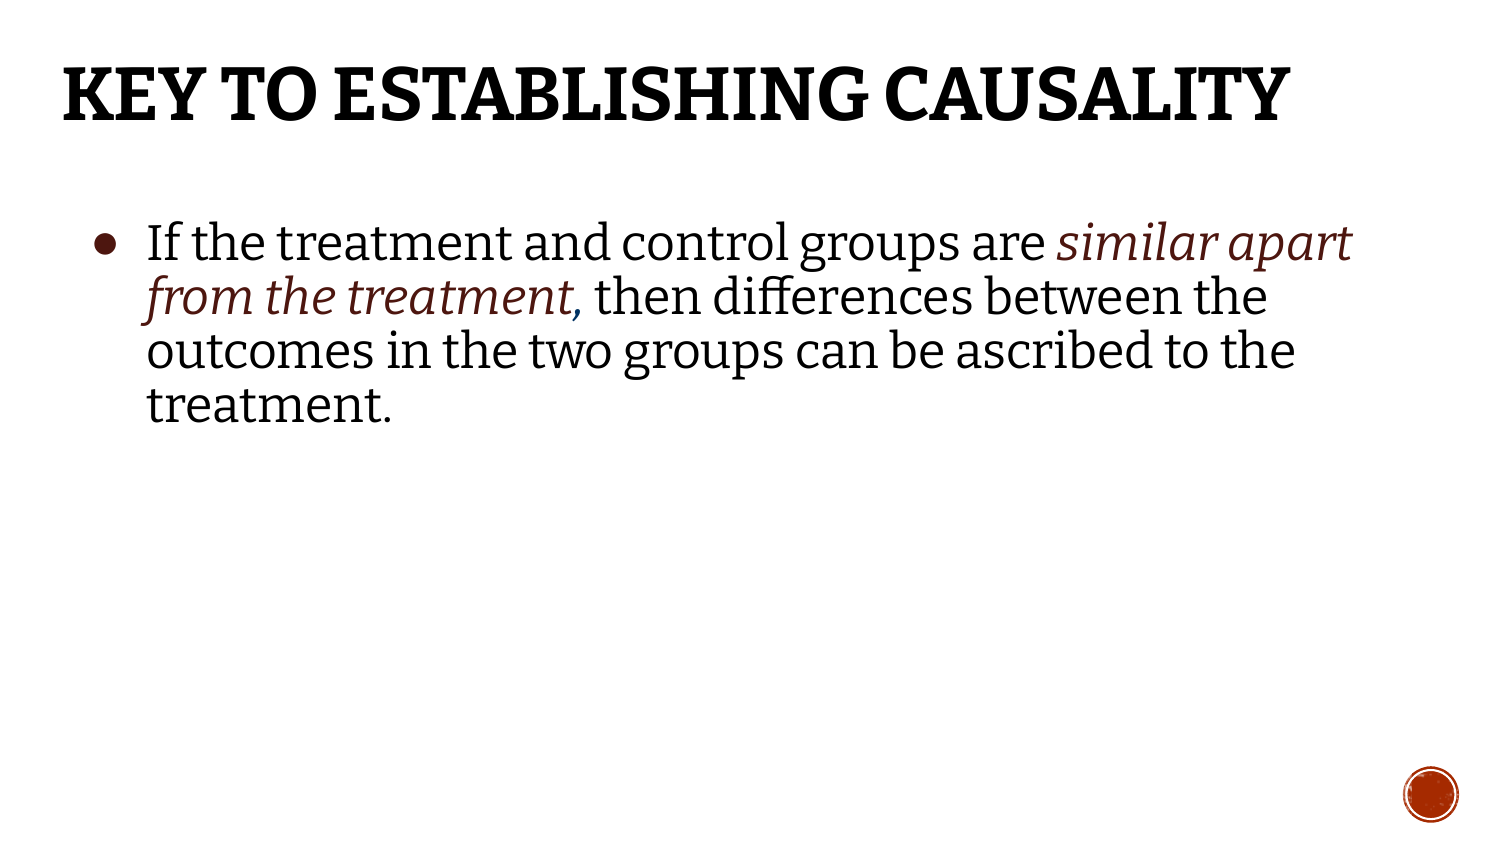

# Key to establishing causality
If the treatment and control groups are similar apart from the treatment, then differences between the outcomes in the two groups can be ascribed to the treatment.